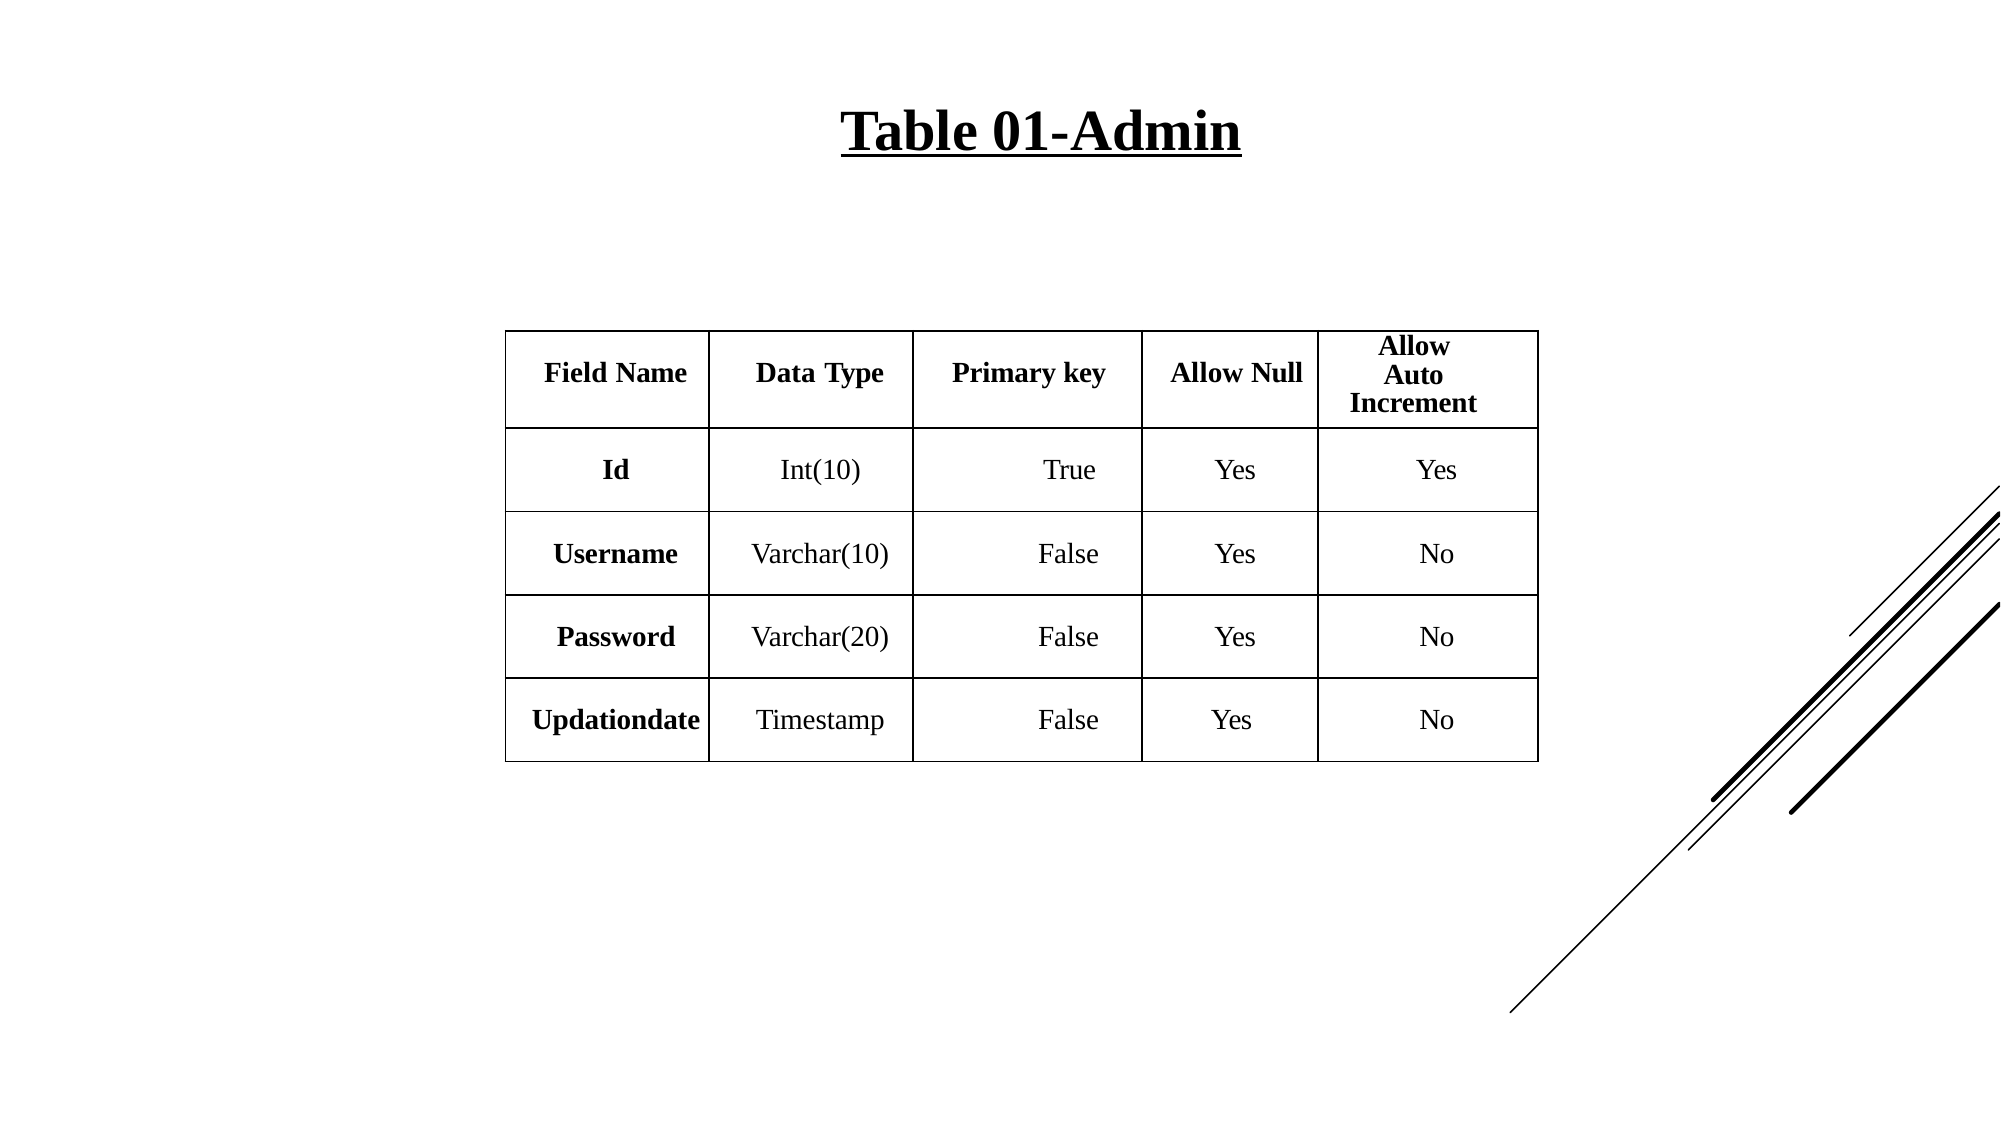

Table 01-Admin
| Field Name | Data Type | Primary key | Allow Null | Allow Auto Increment |
| --- | --- | --- | --- | --- |
| Id | Int(10) | True | Yes | Yes |
| Username | Varchar(10) | False | Yes | No |
| Password | Varchar(20) | False | Yes | No |
| Updationdate | Timestamp | False | Yes | No |